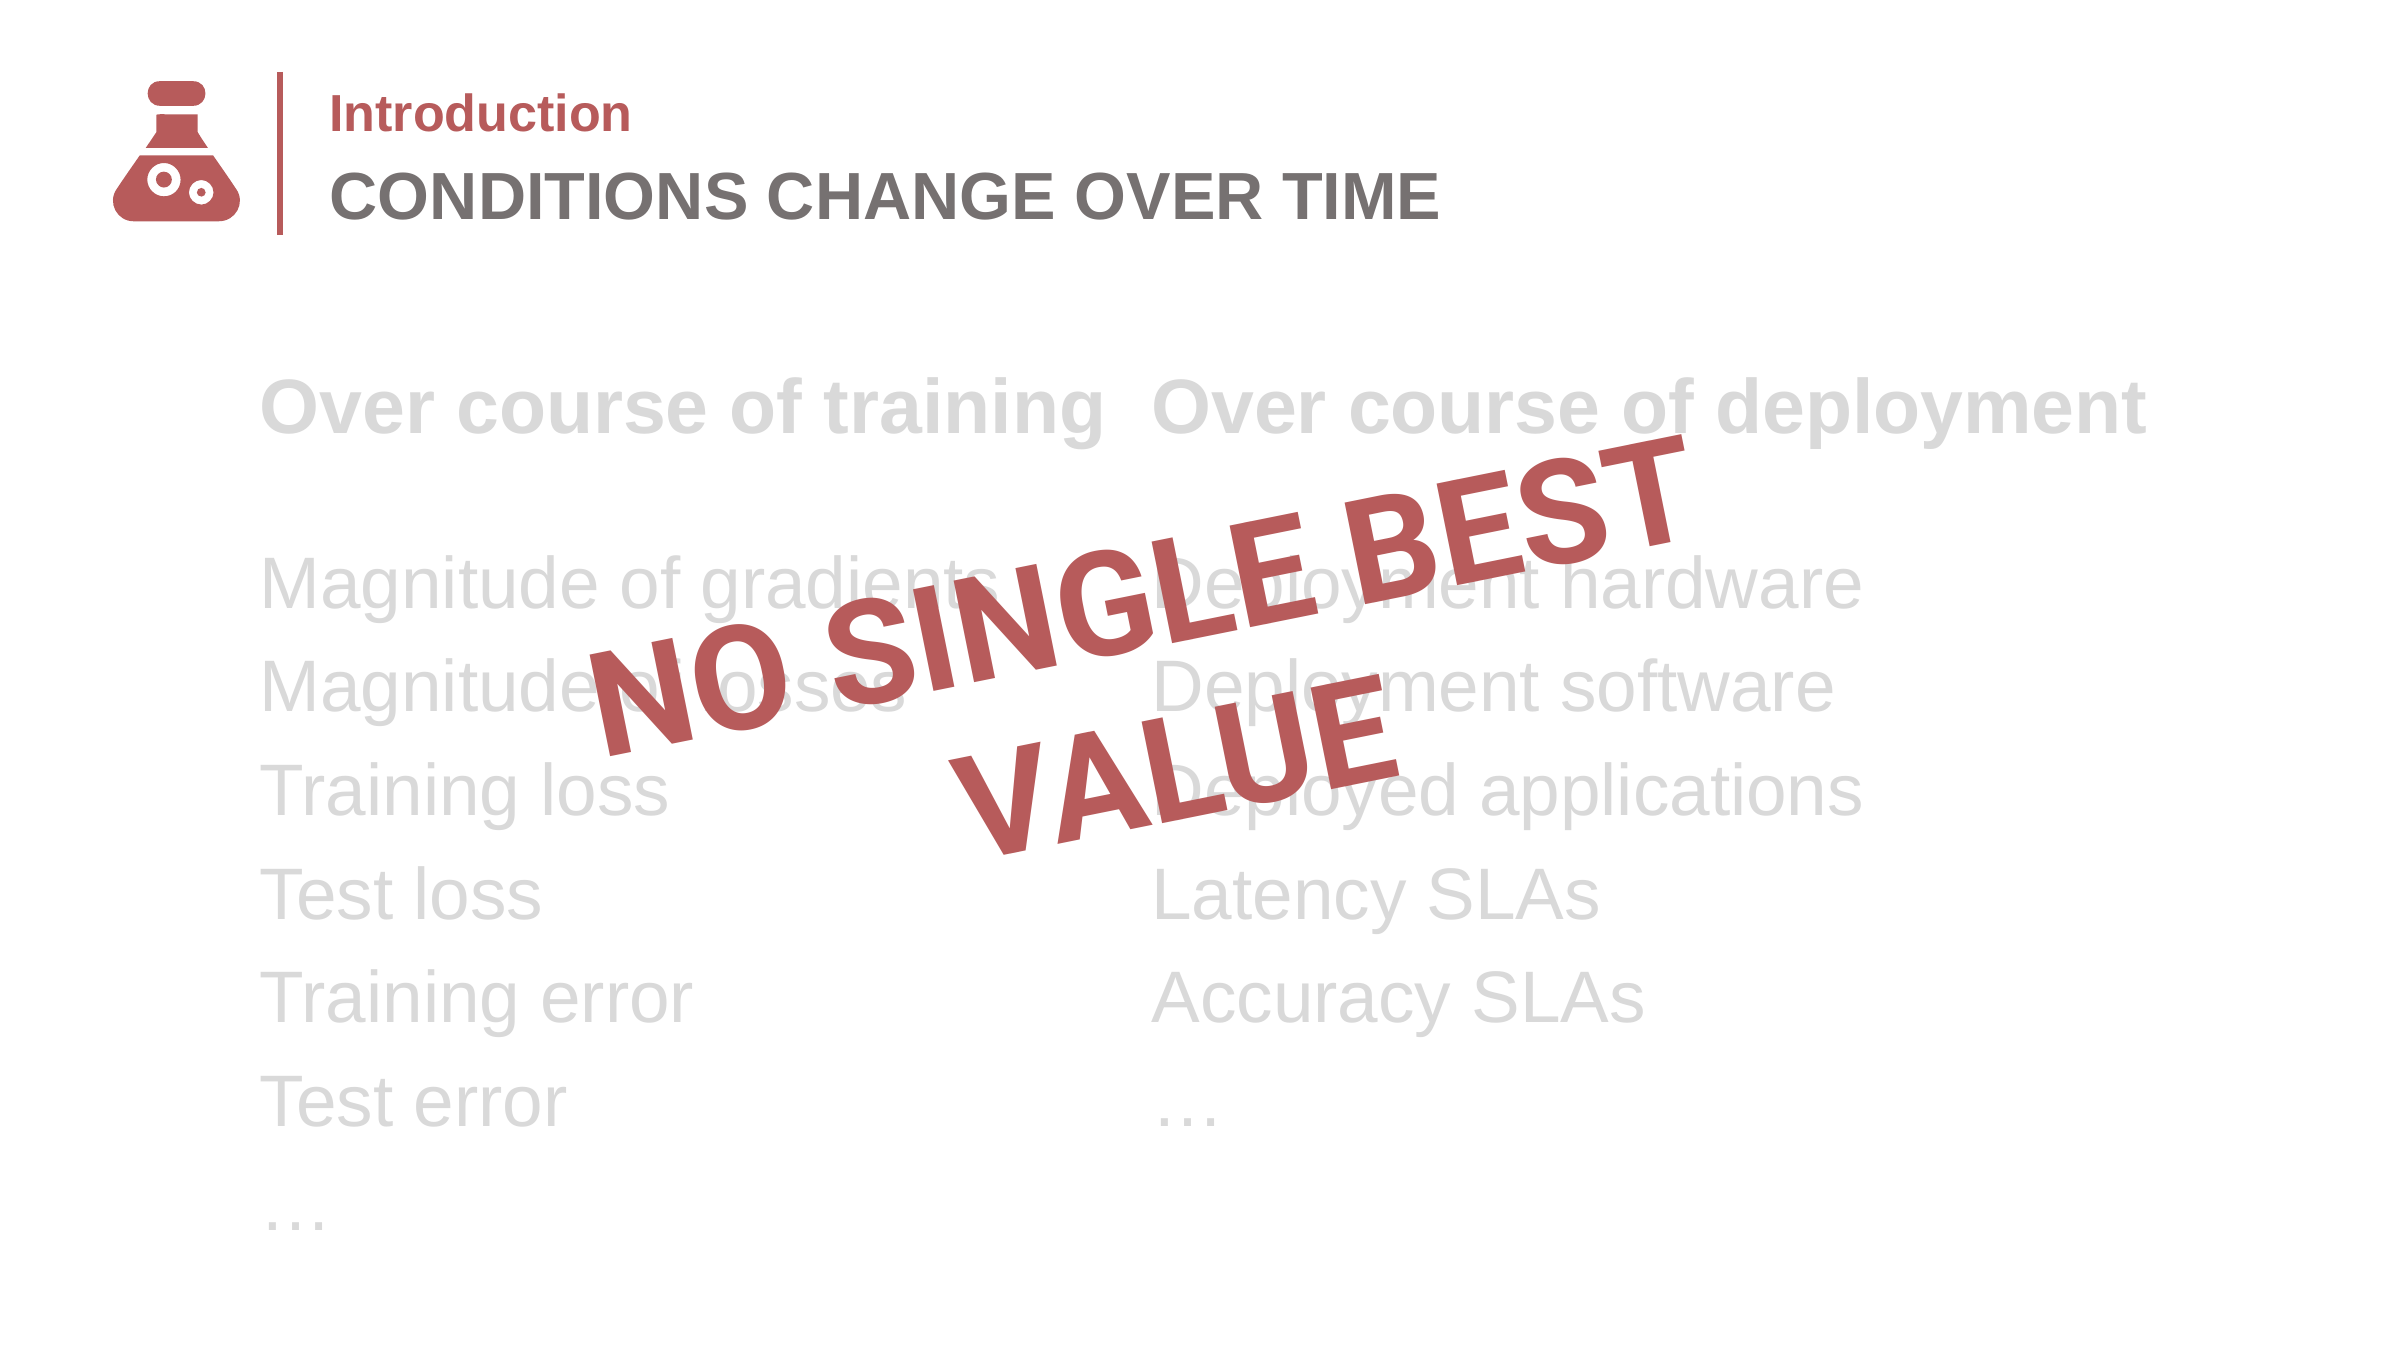

# Introduction
CONDITIONS CHANGE OVER TIME
Over course of training

Magnitude of gradients
Magnitude of losses
Training loss
Test loss
Training error
Test error
…

Over course of deployment

Deployment hardware
Deployment software
Deployed applications
Latency SLAs
Accuracy SLAs
…

NO SINGLE BEST VALUE